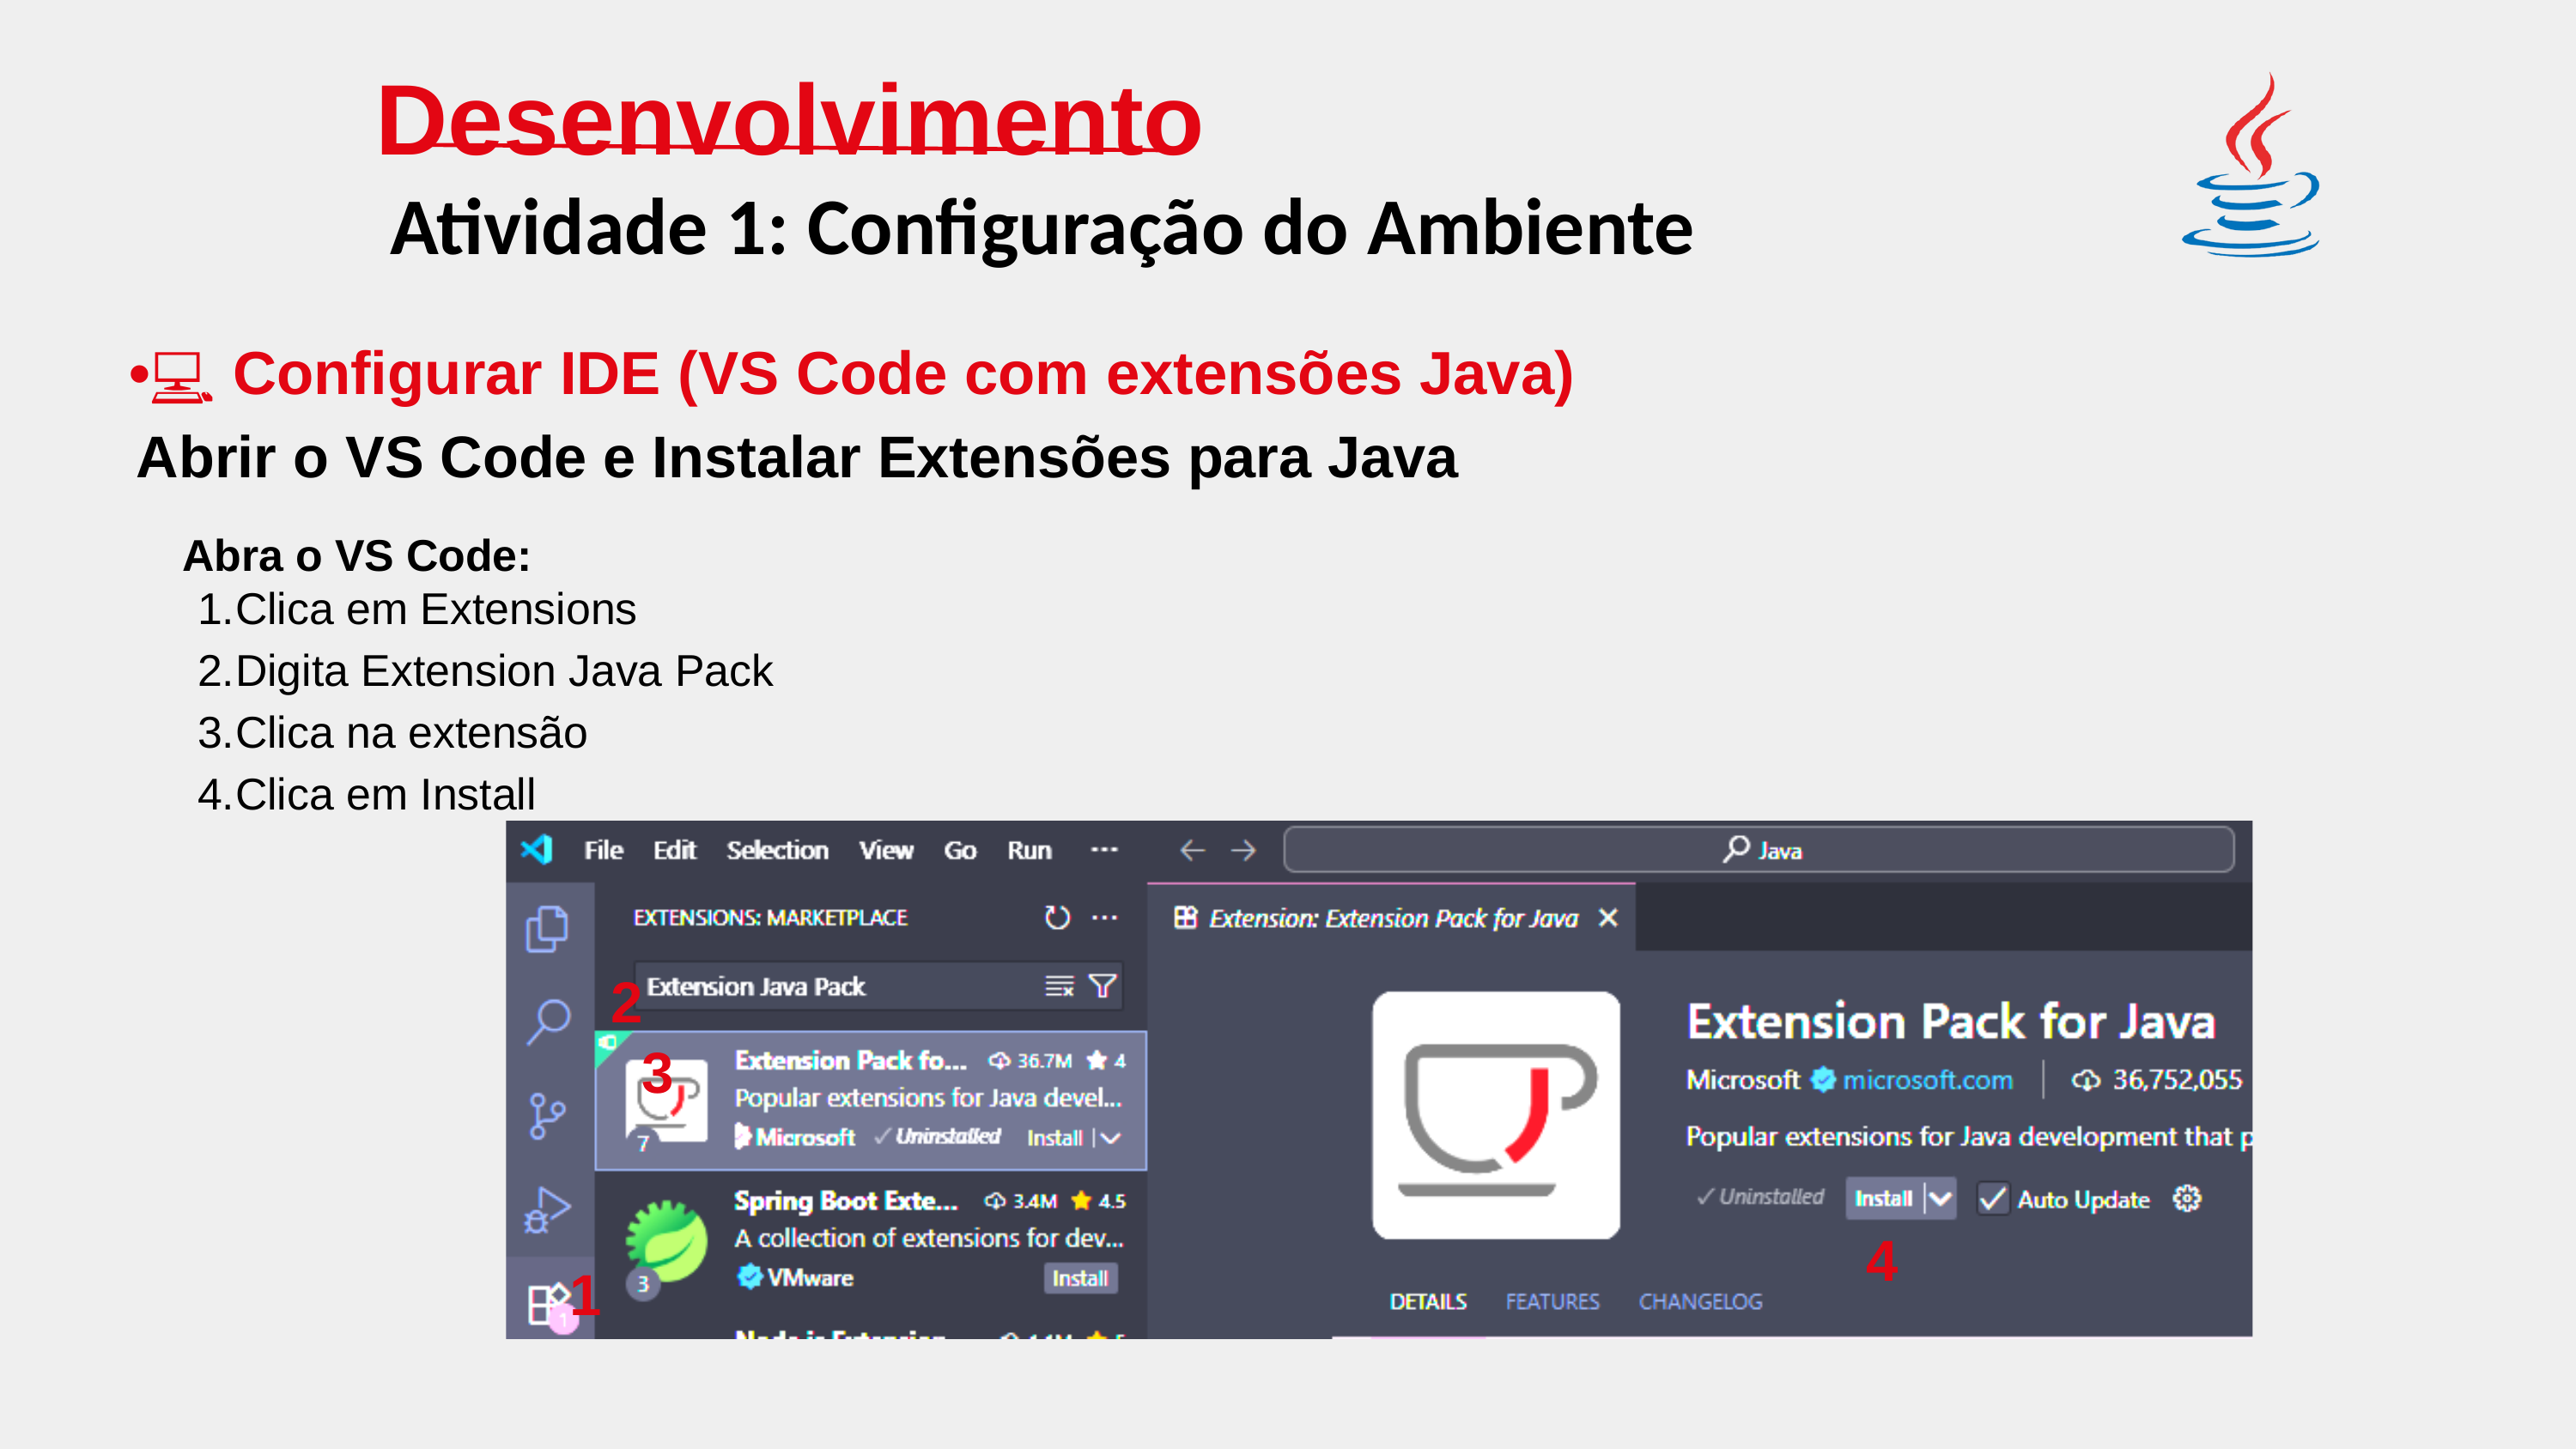

Desenvolvimento

Atividade 1: Configuração do Ambiente
•💻 Configurar IDE (VS Code com extensões Java)
Abrir o VS Code e Instalar Extensões para Java
Abra o VS Code:
Clica em Extensions
Digita Extension Java Pack
Clica na extensão
Clica em Install

2
3
4
1